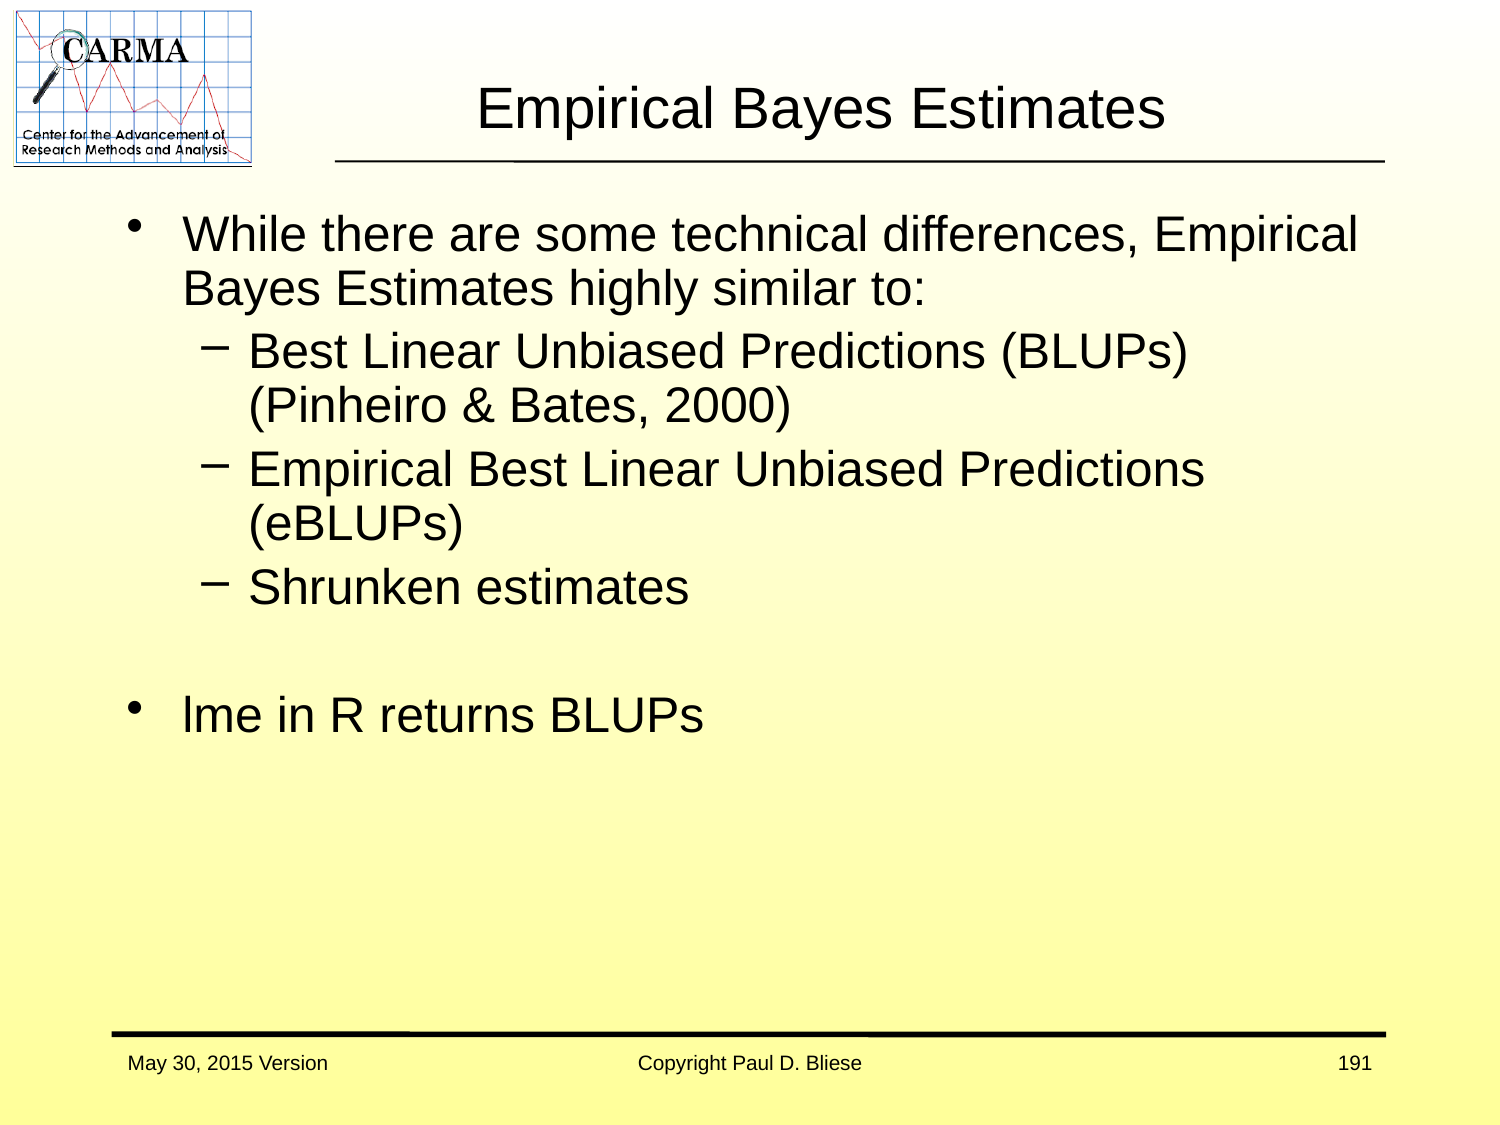

# Empirical Bayes Estimates
While there are some technical differences, Empirical Bayes Estimates highly similar to:
Best Linear Unbiased Predictions (BLUPs) (Pinheiro & Bates, 2000)
Empirical Best Linear Unbiased Predictions (eBLUPs)
Shrunken estimates

lme in R returns BLUPs

May 30, 2015 Version
Copyright Paul D. Bliese
191